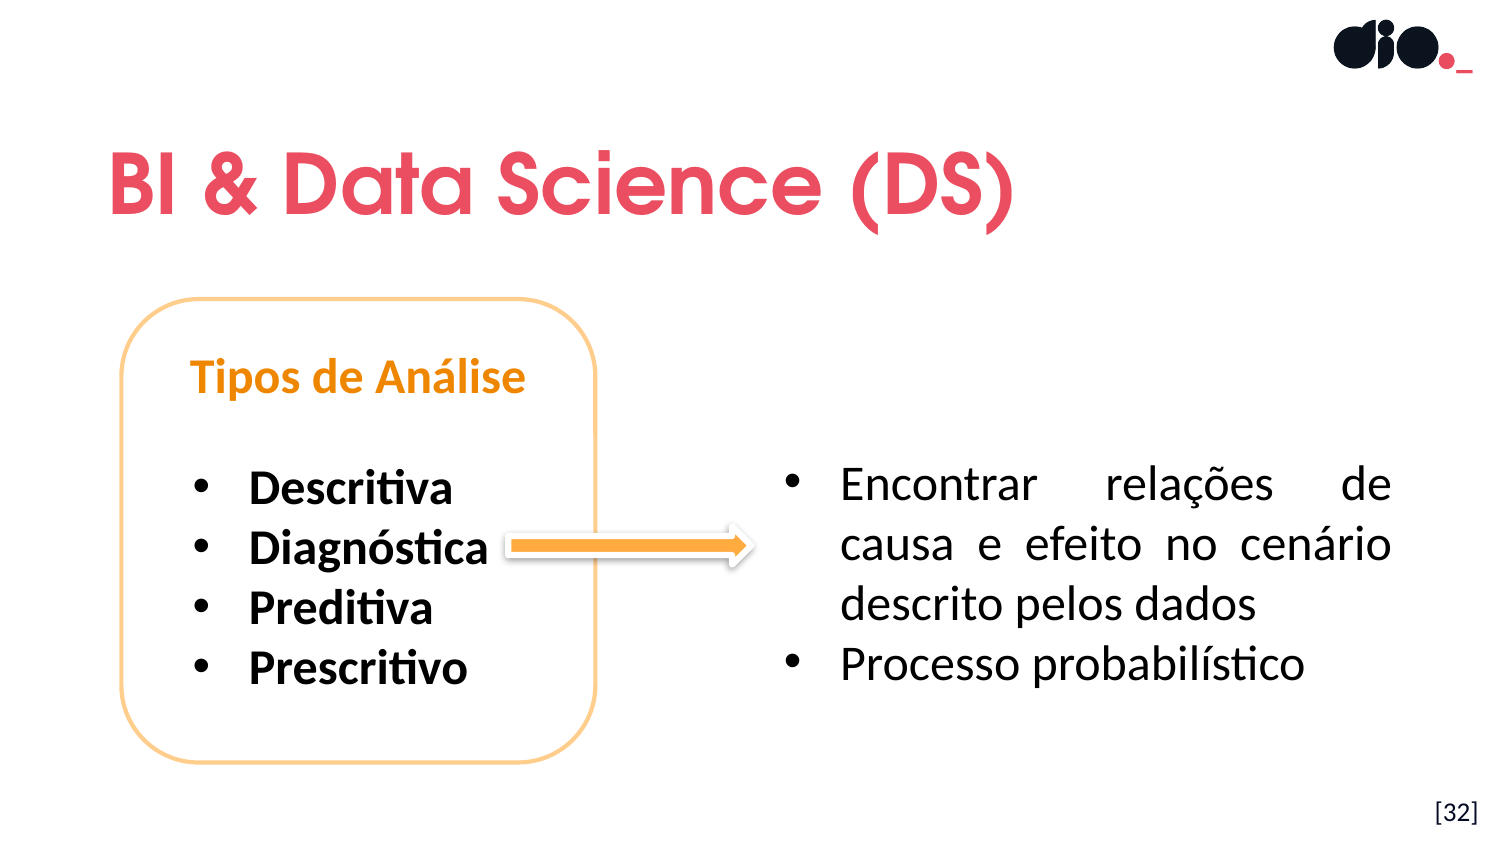

BI & Data Science (DS)
Tipos de Análise

Descritiva
Diagnóstica
Preditiva
Prescritivo
Encontrar relações de causa e efeito no cenário descrito pelos dados
Processo probabilístico

[32]